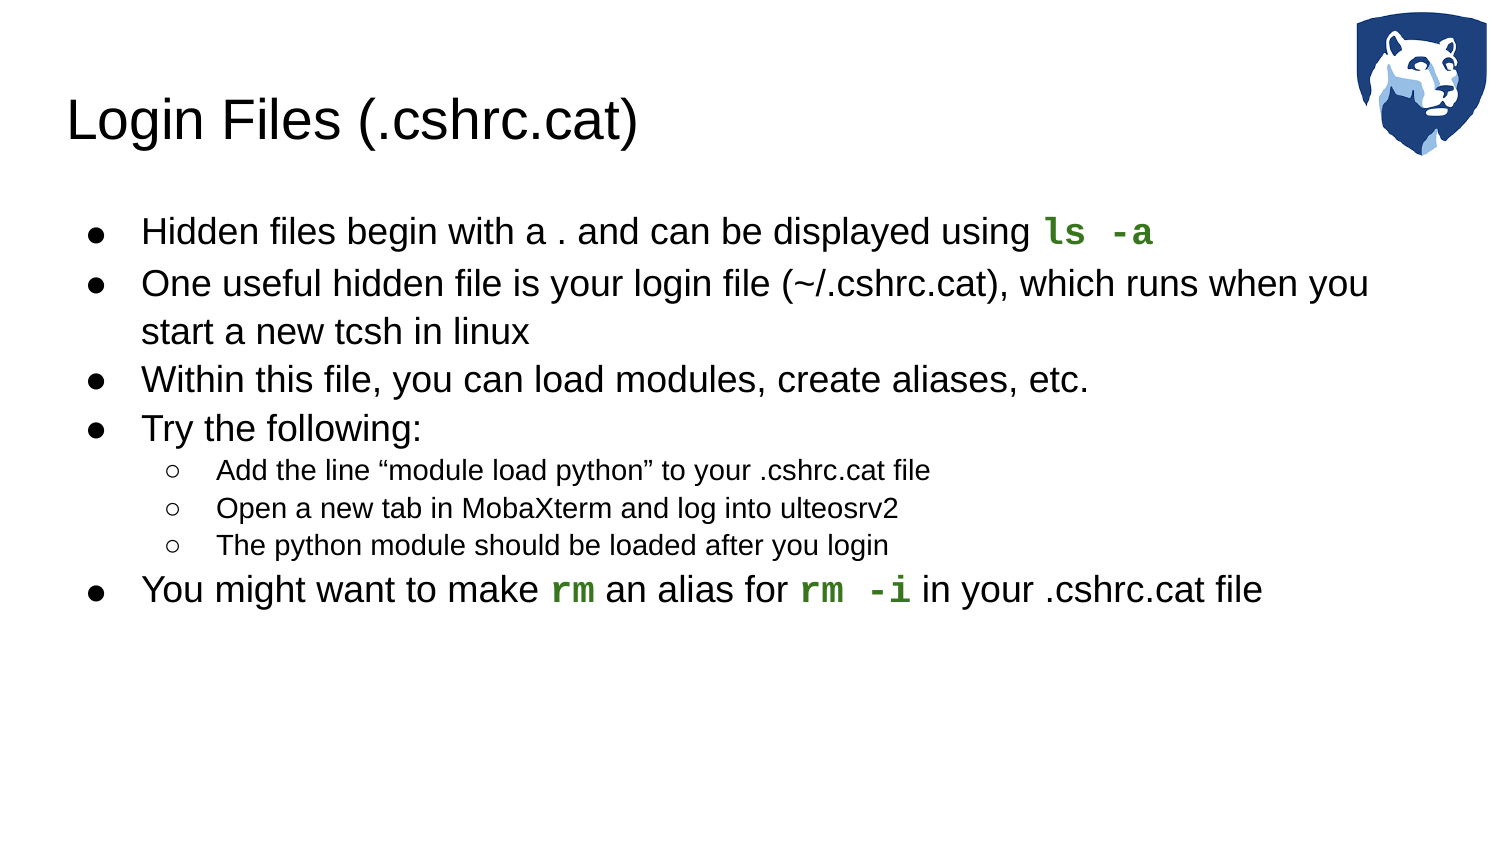

# Login Files (.cshrc.cat)
Hidden files begin with a . and can be displayed using ls -a
One useful hidden file is your login file (~/.cshrc.cat), which runs when you start a new tcsh in linux
Within this file, you can load modules, create aliases, etc.
Try the following:
Add the line “module load python” to your .cshrc.cat file
Open a new tab in MobaXterm and log into ulteosrv2
The python module should be loaded after you login
You might want to make rm an alias for rm -i in your .cshrc.cat file